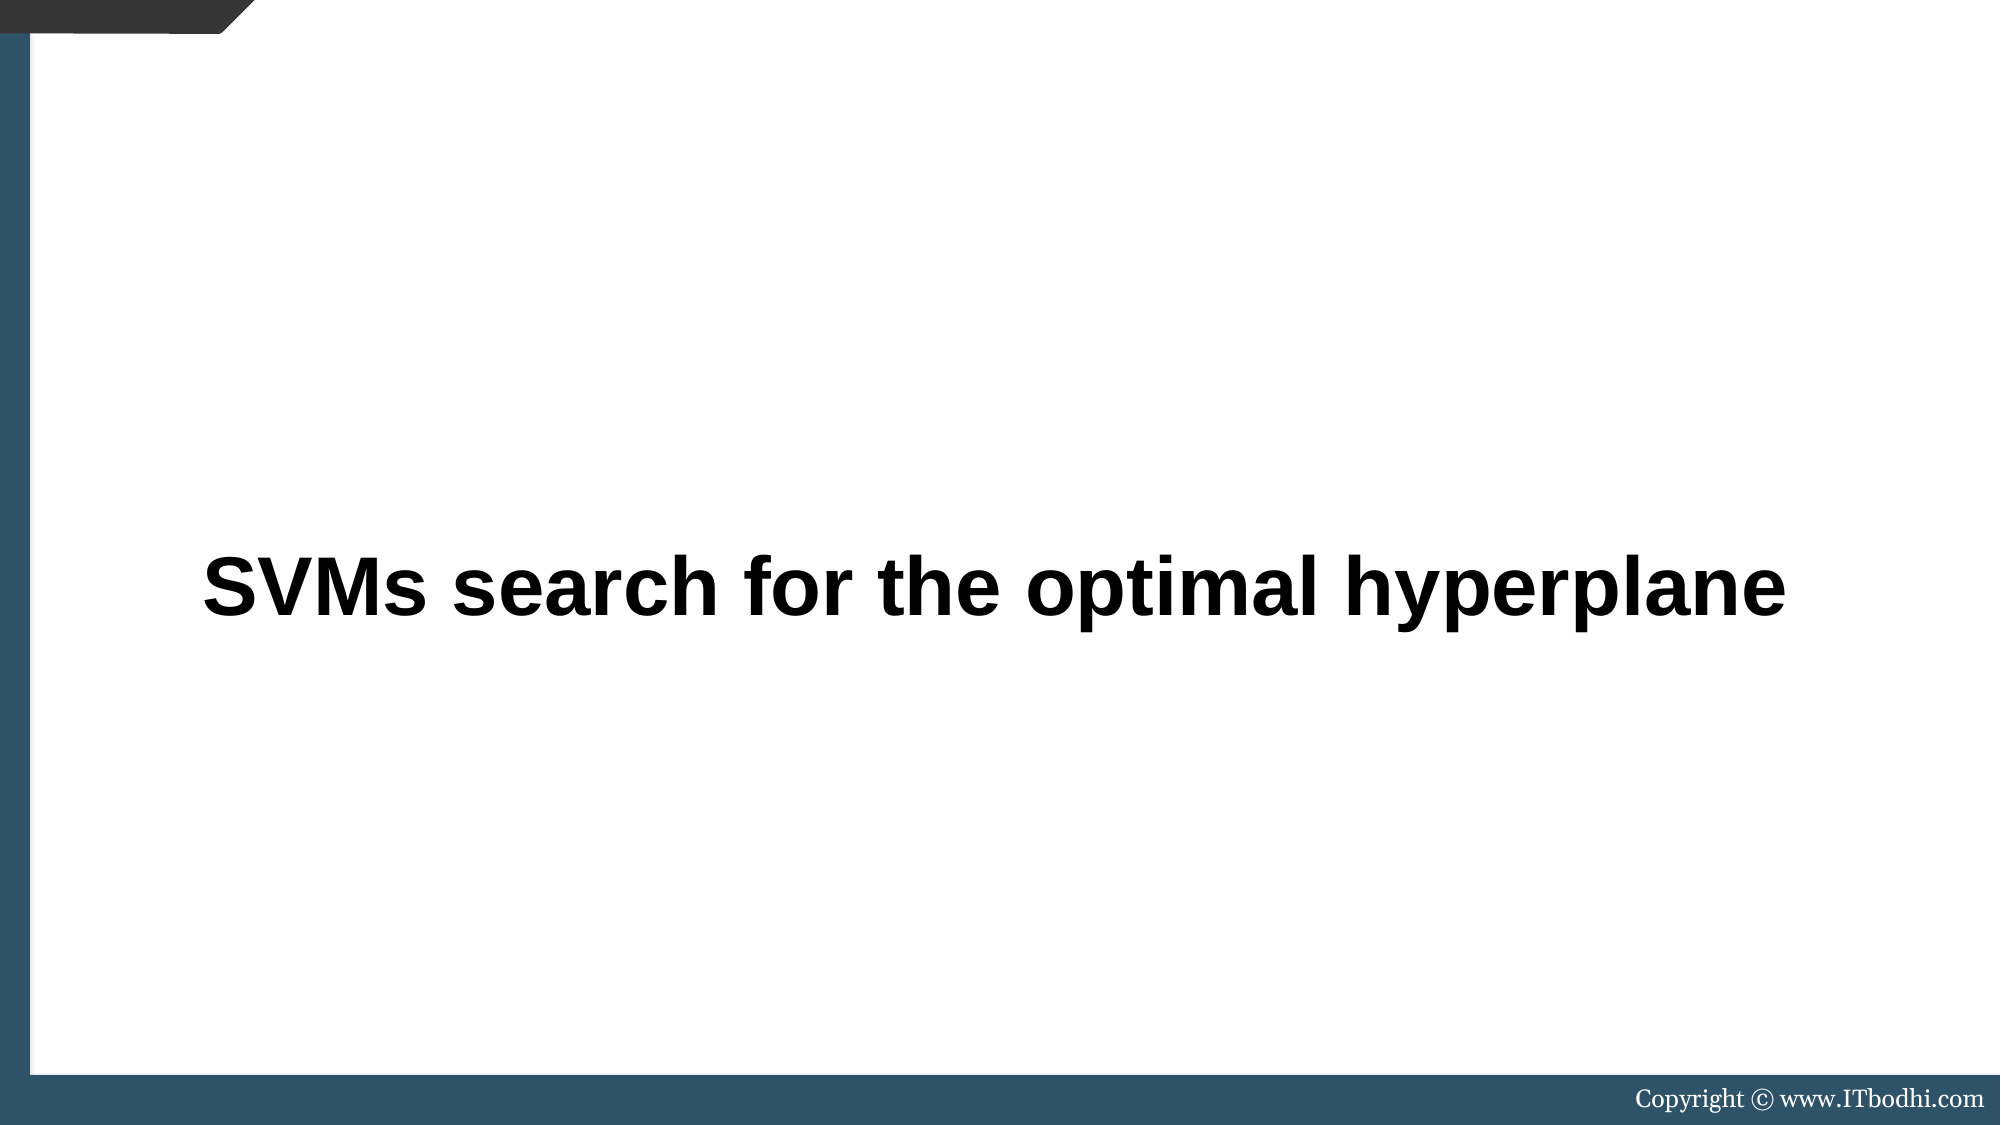

SVMs search for the optimal hyperplane
Copyright © www.ITbodhi.com